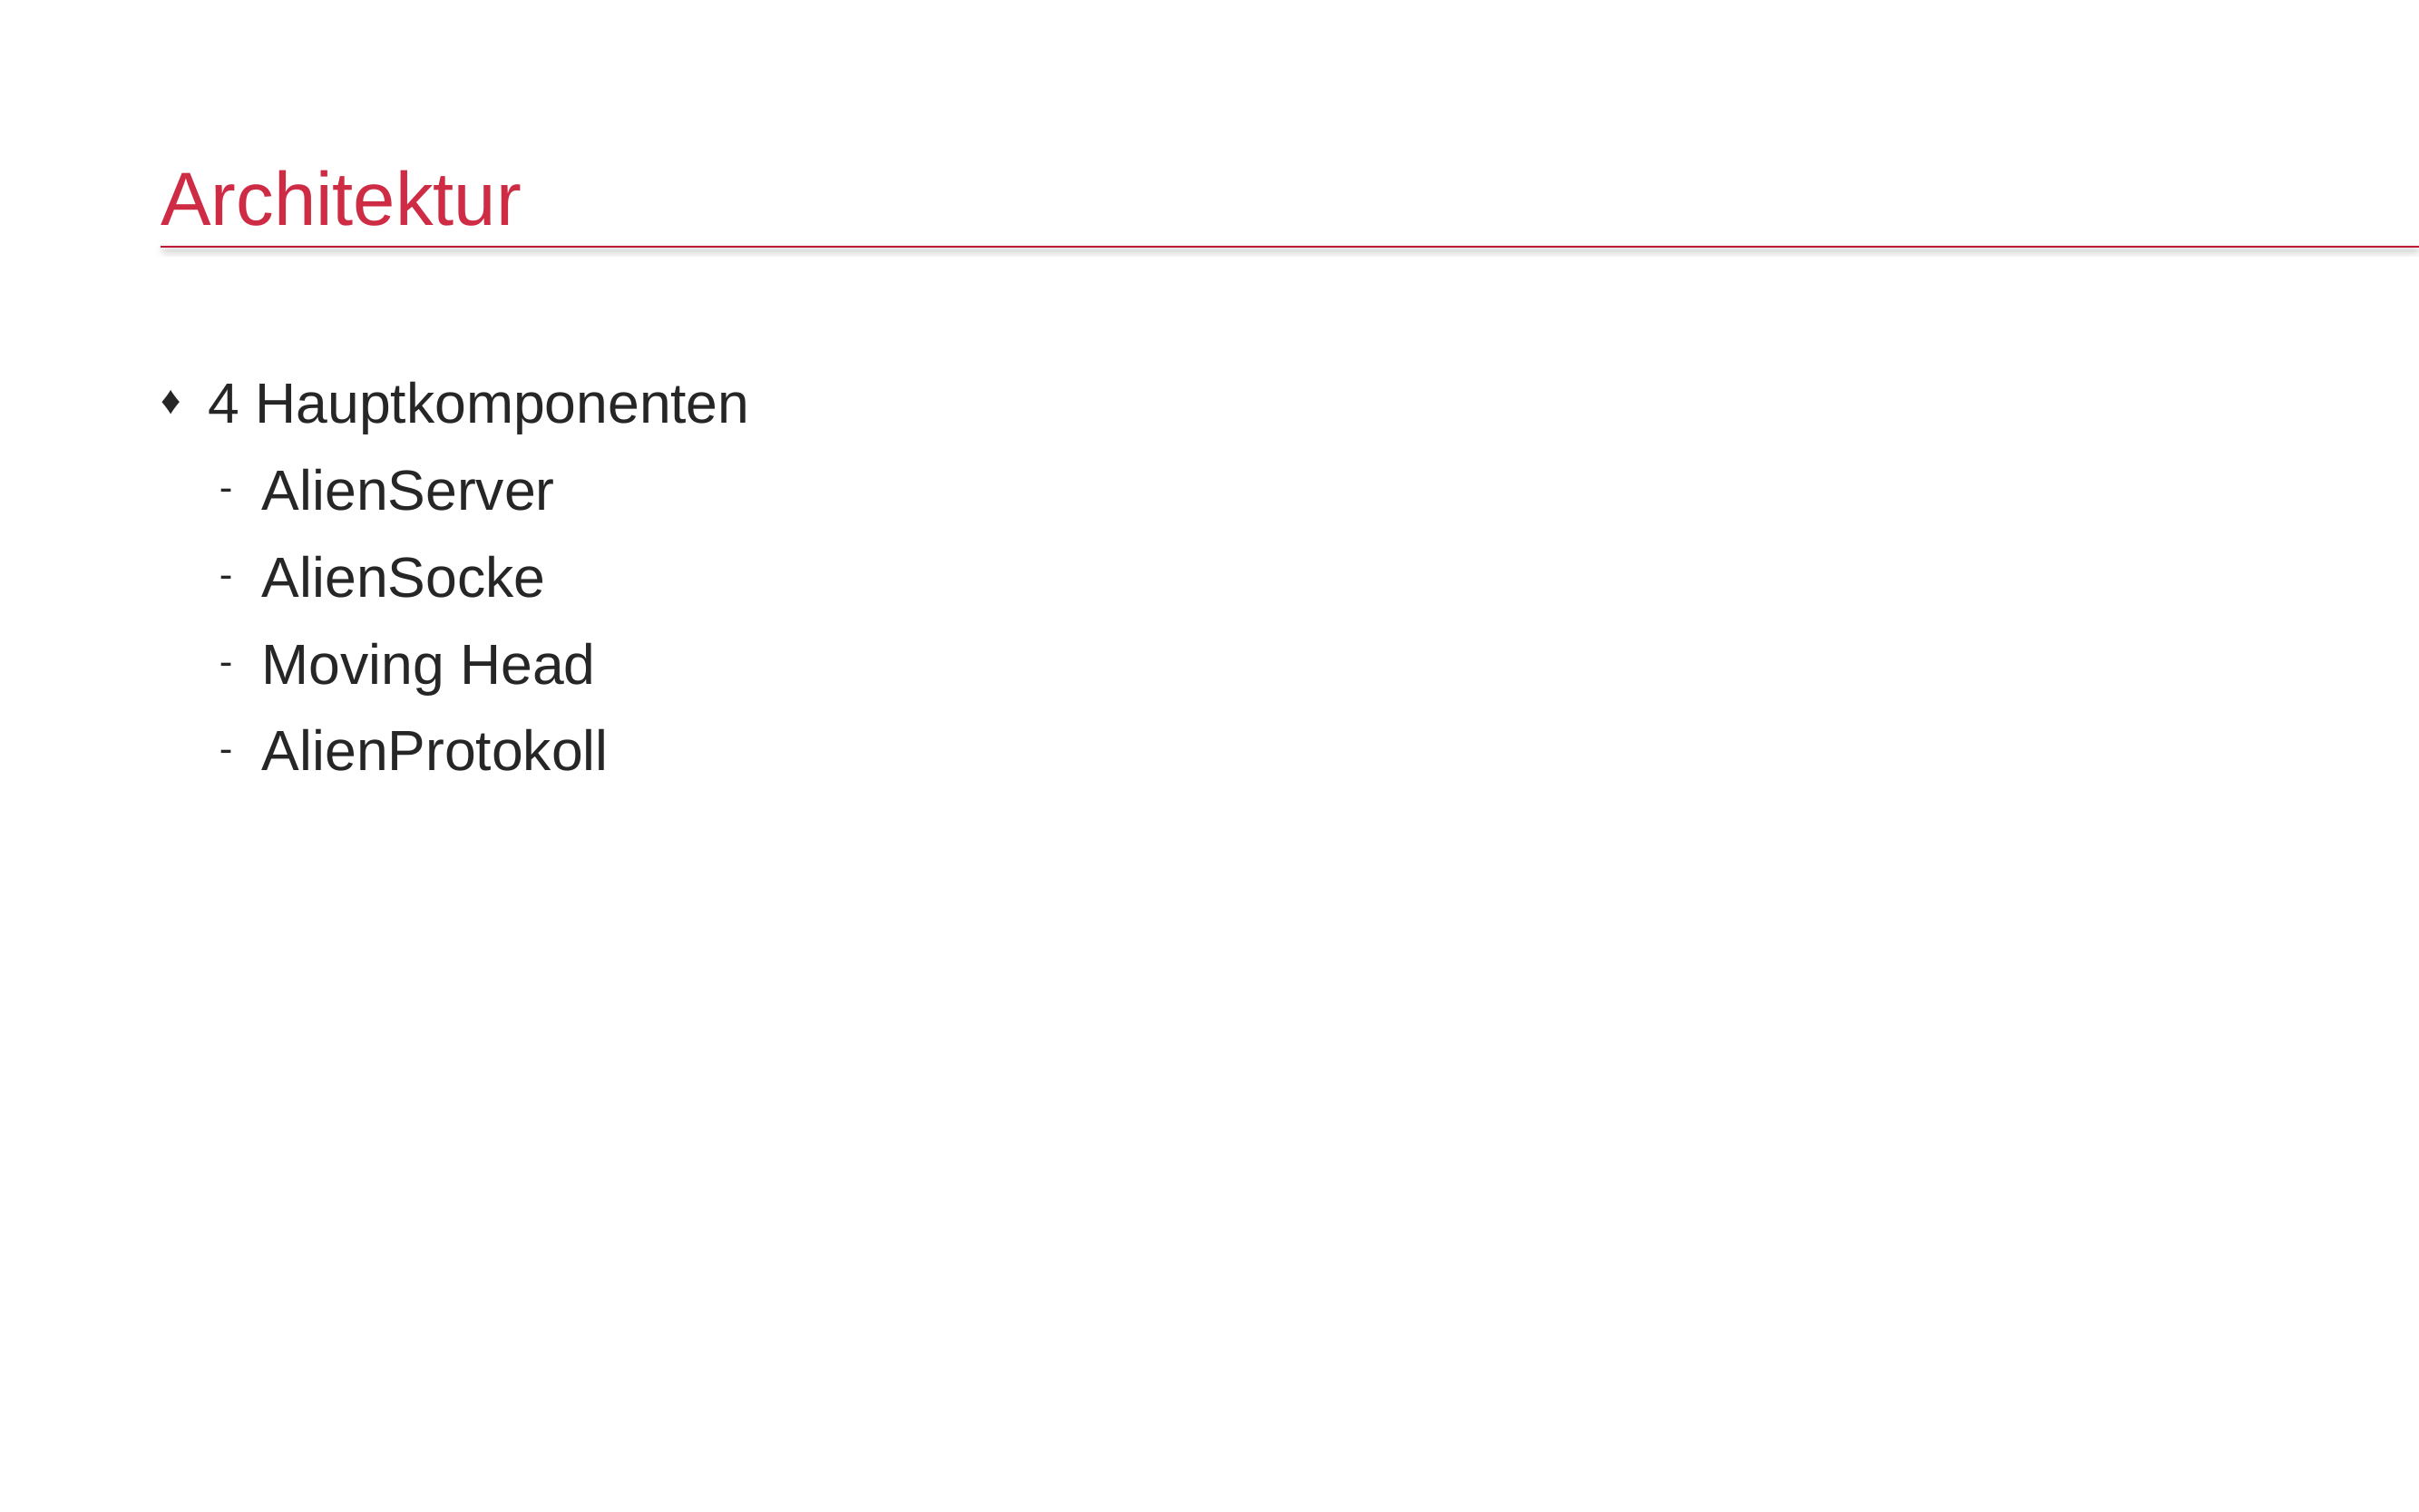

# Architektur
4 Hauptkomponenten
AlienServer
AlienSocke
Moving Head
AlienProtokoll